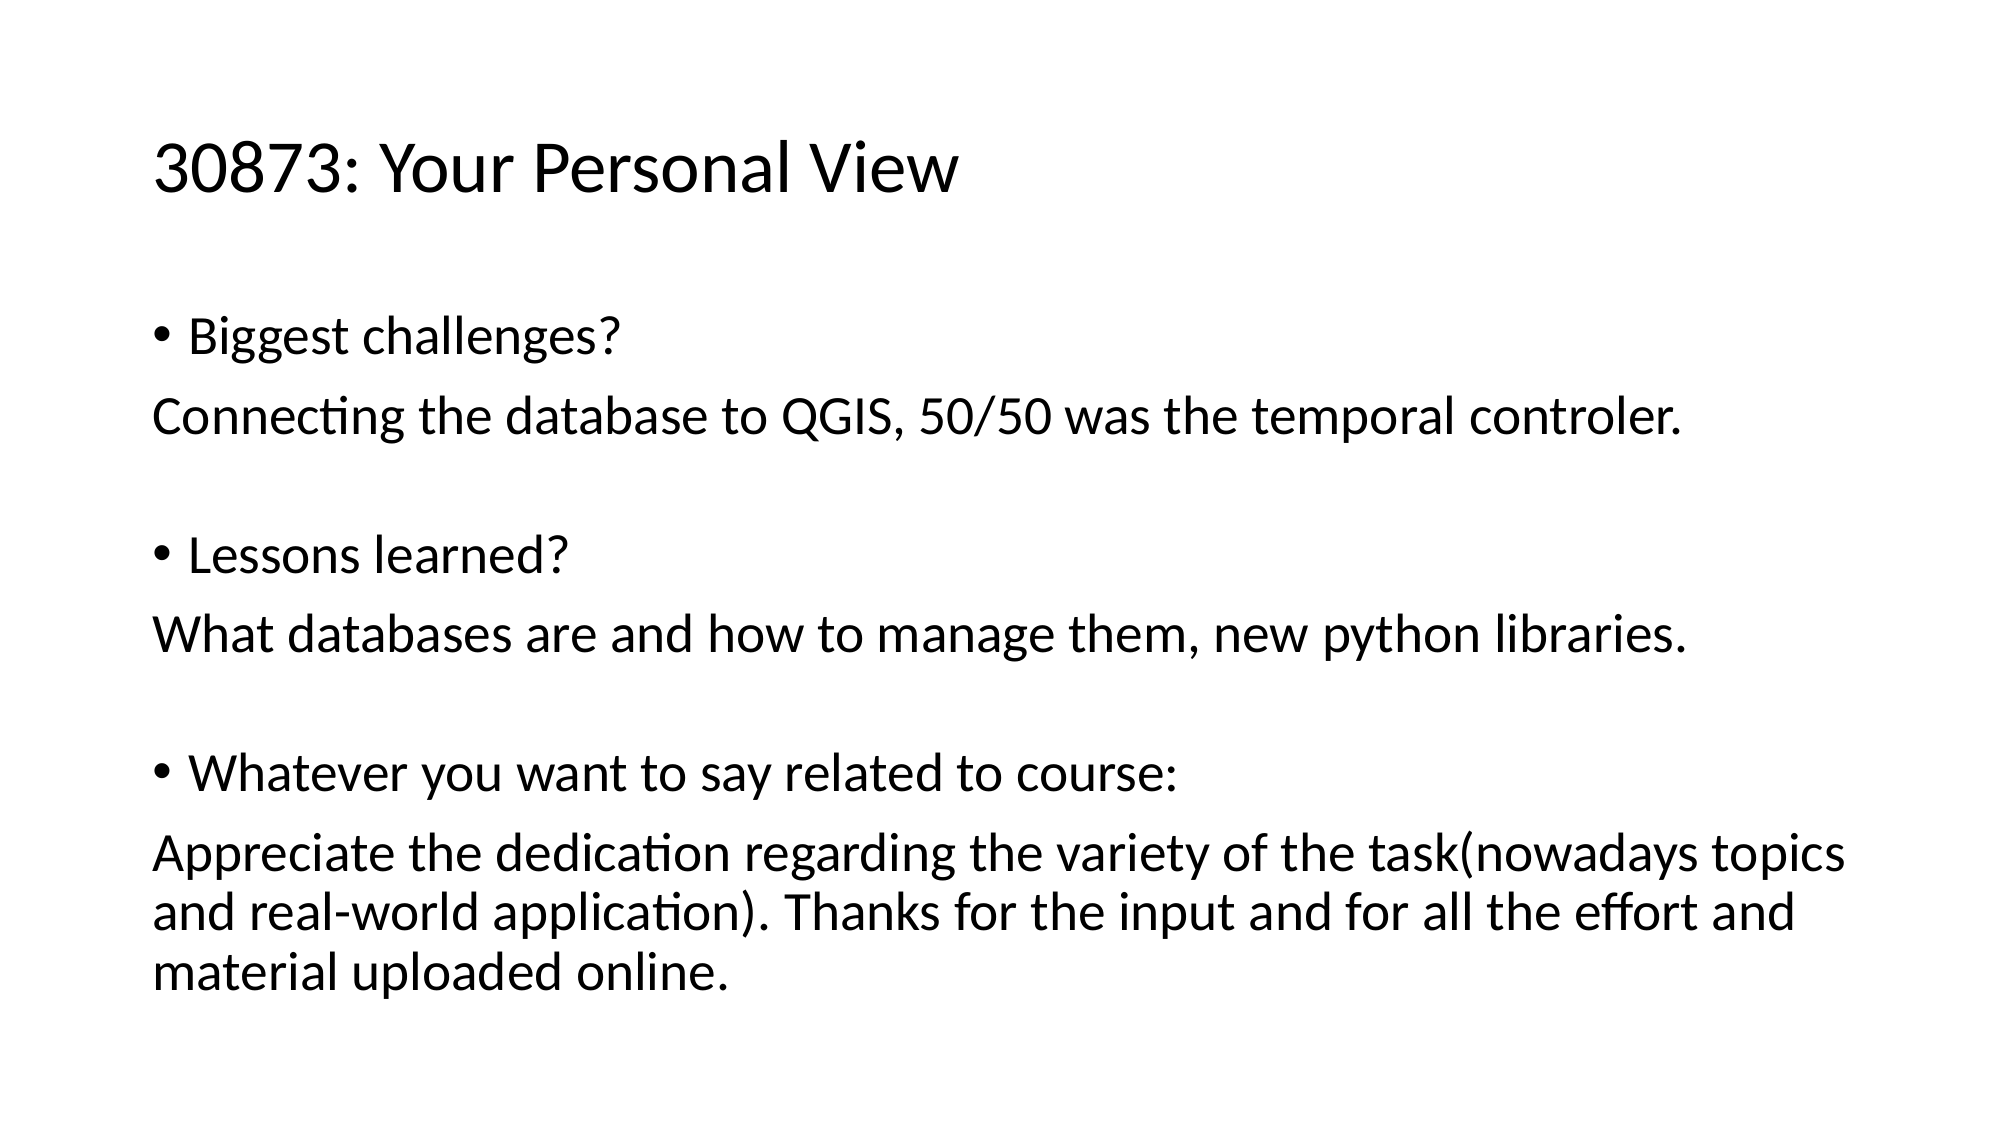

# 30873: Your Personal View
Biggest challenges?
Connecting the database to QGIS, 50/50 was the temporal controler.
Lessons learned?
What databases are and how to manage them, new python libraries.
Whatever you want to say related to course:
Appreciate the dedication regarding the variety of the task(nowadays topics and real-world application). Thanks for the input and for all the effort and material uploaded online.